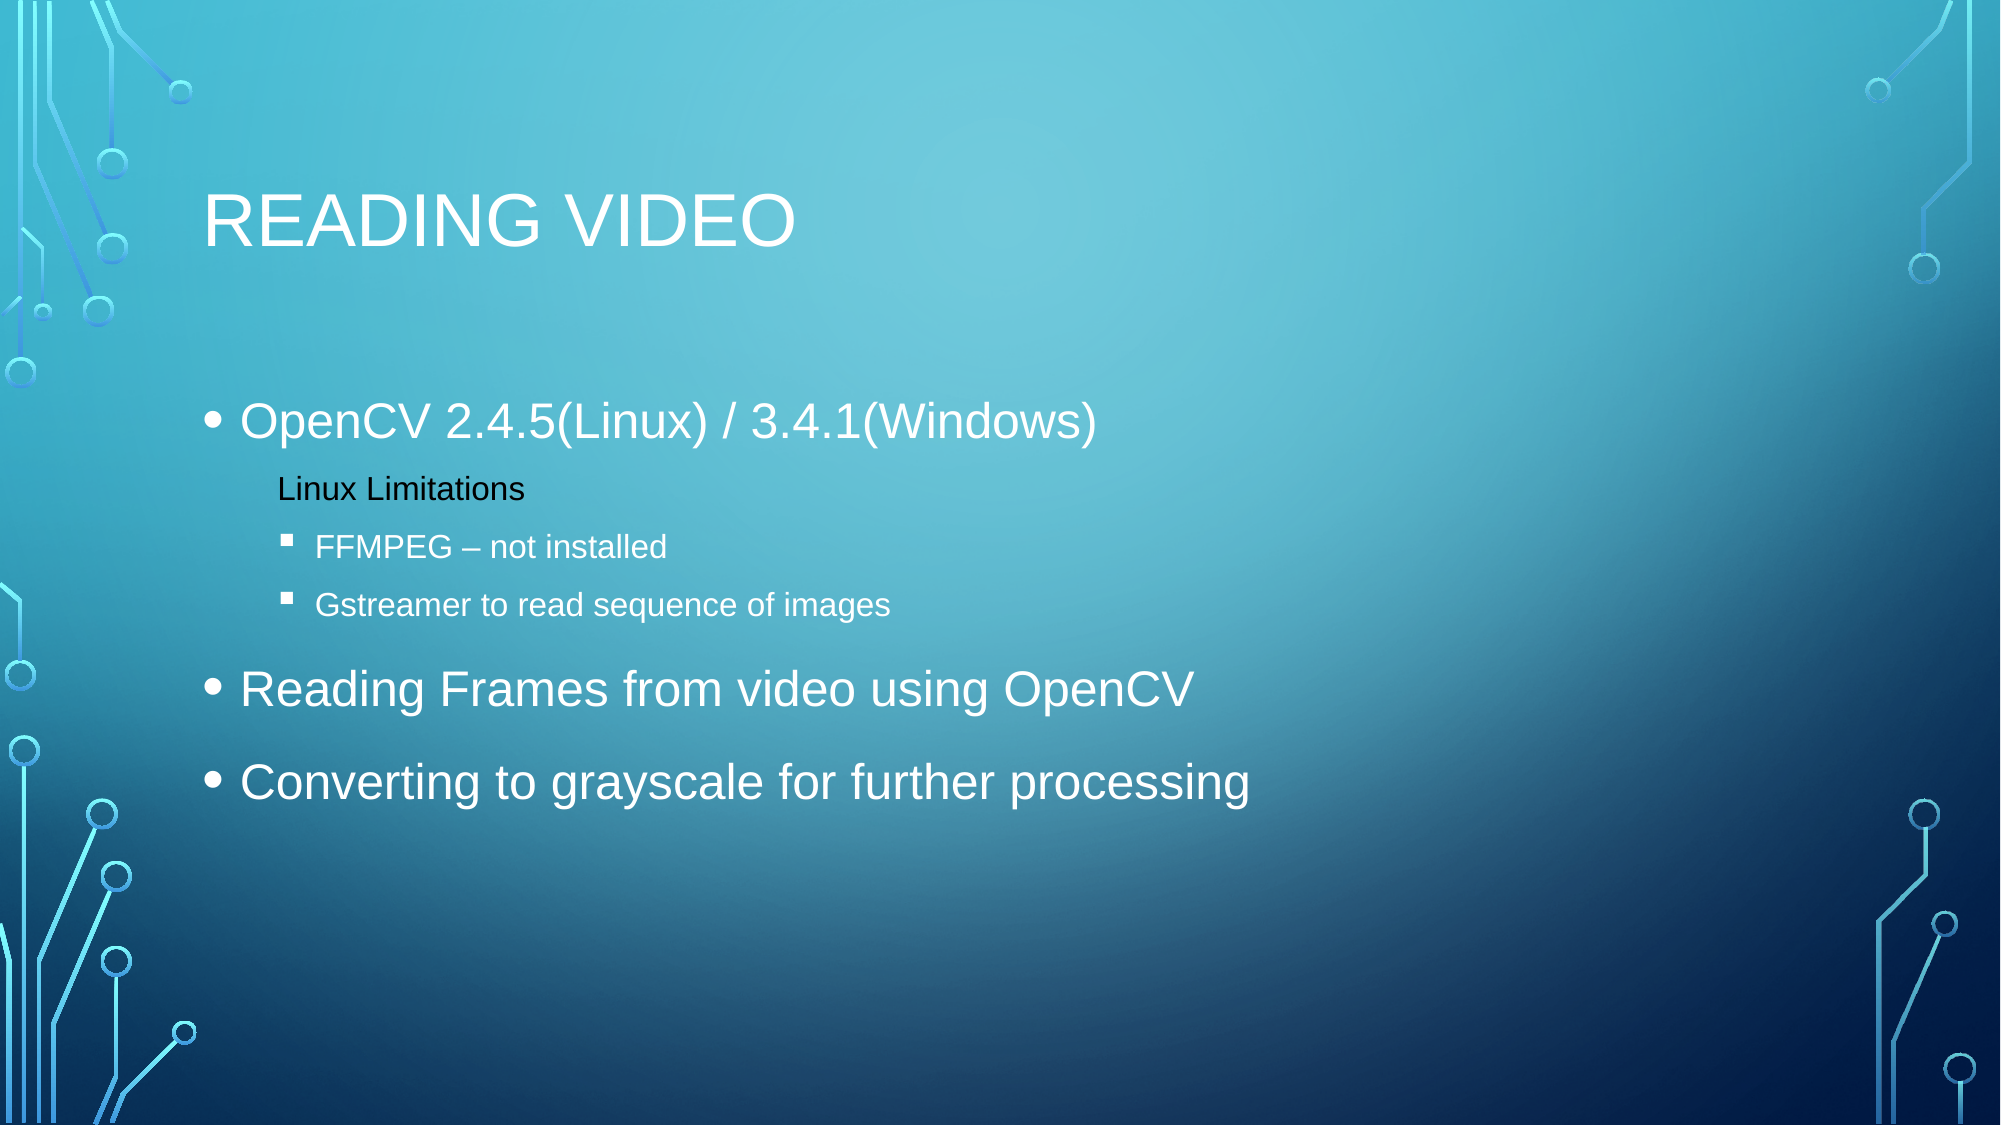

# Reading Video
OpenCV 2.4.5(Linux) / 3.4.1(Windows)
Linux Limitations
FFMPEG – not installed
Gstreamer to read sequence of images
Reading Frames from video using OpenCV
Converting to grayscale for further processing